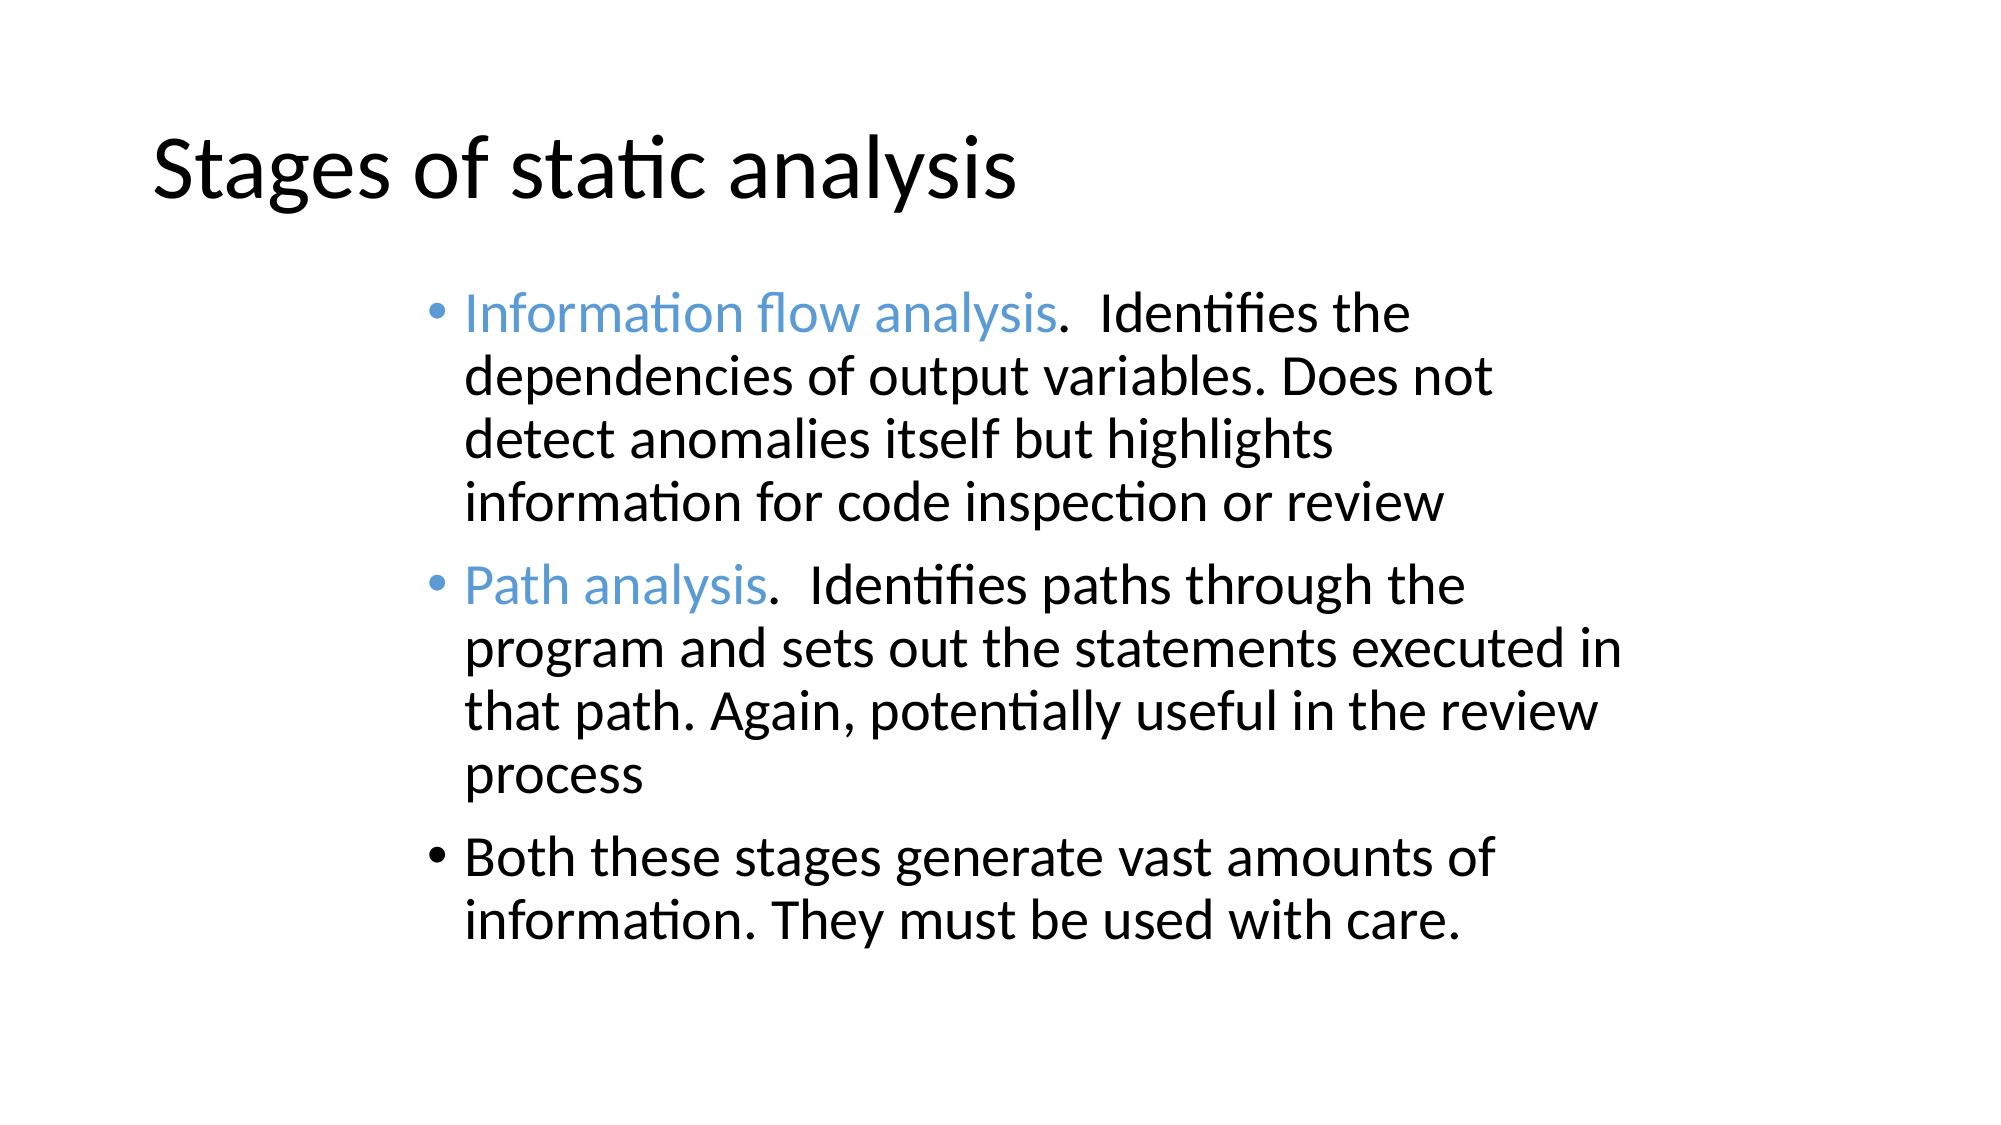

Stages of static analysis
Information flow analysis.  Identifies the
dependencies of output variables. Does not
detect anomalies itself but highlights
information for code inspection or review
Path analysis.  Identifies paths through the program and sets out the statements executed in that path. Again, potentially useful in the review process
Both these stages generate vast amounts of information. They must be used with care.